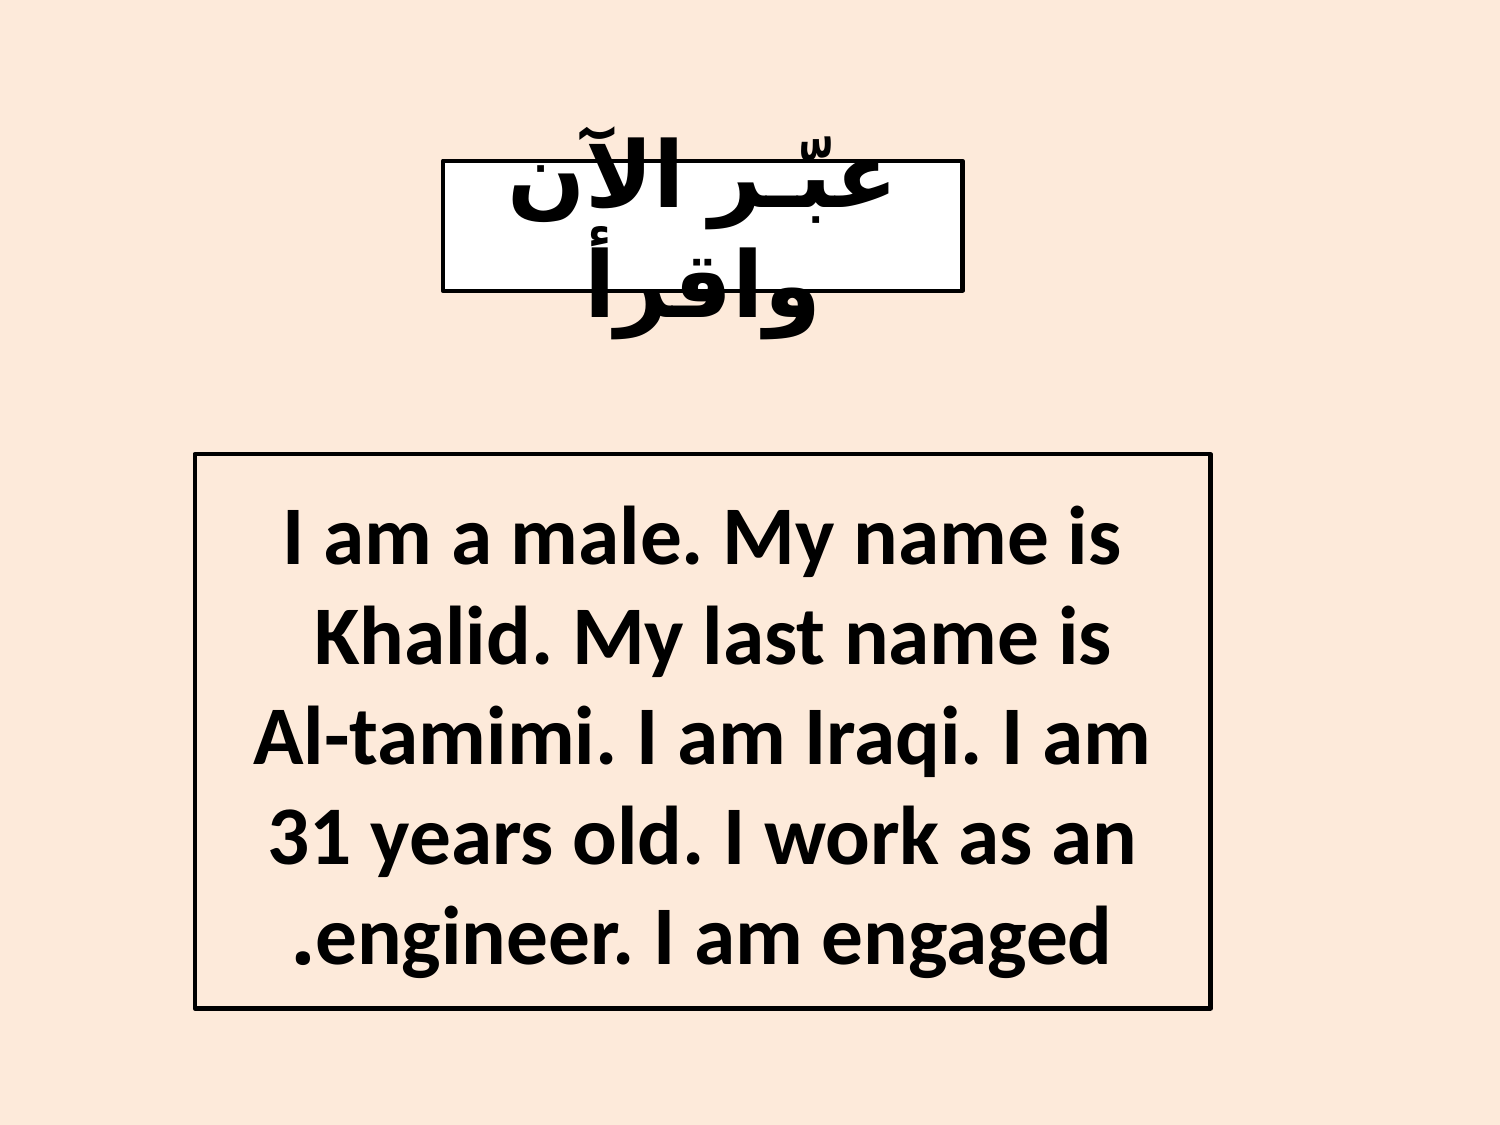

#
عبّـر الآن واقرأ
I am a male. My name is Khalid. My last name is
Al-tamimi. I am Iraqi. I am 31 years old. I work as an engineer. I am engaged.